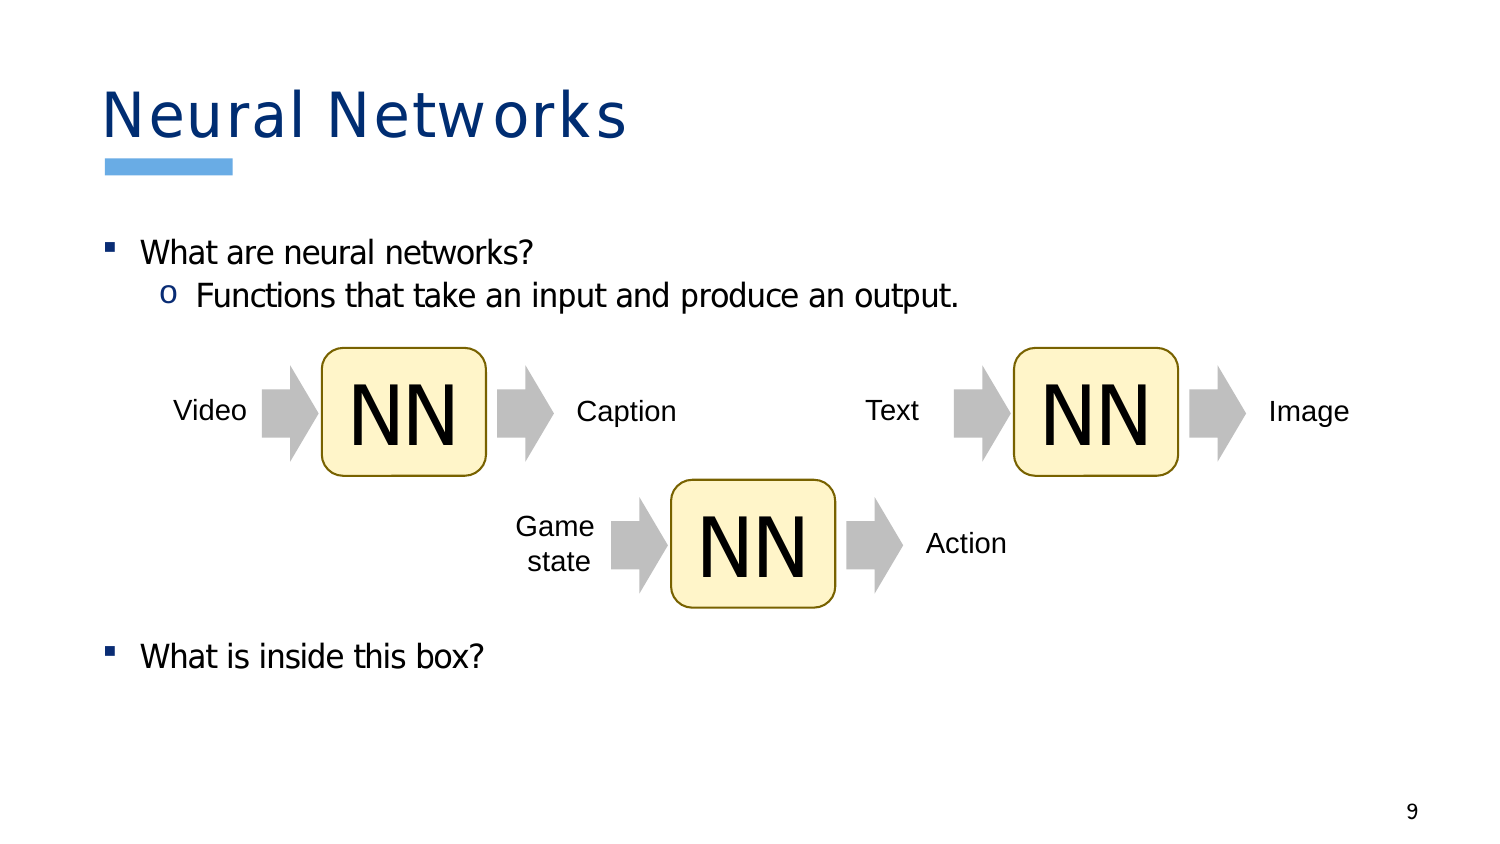

# Neural Networks
What are neural networks?
Functions that take an input and produce an output.

What is inside this box?
NN
NN

Video
Text
Caption
Image
NN

Game
state
Action